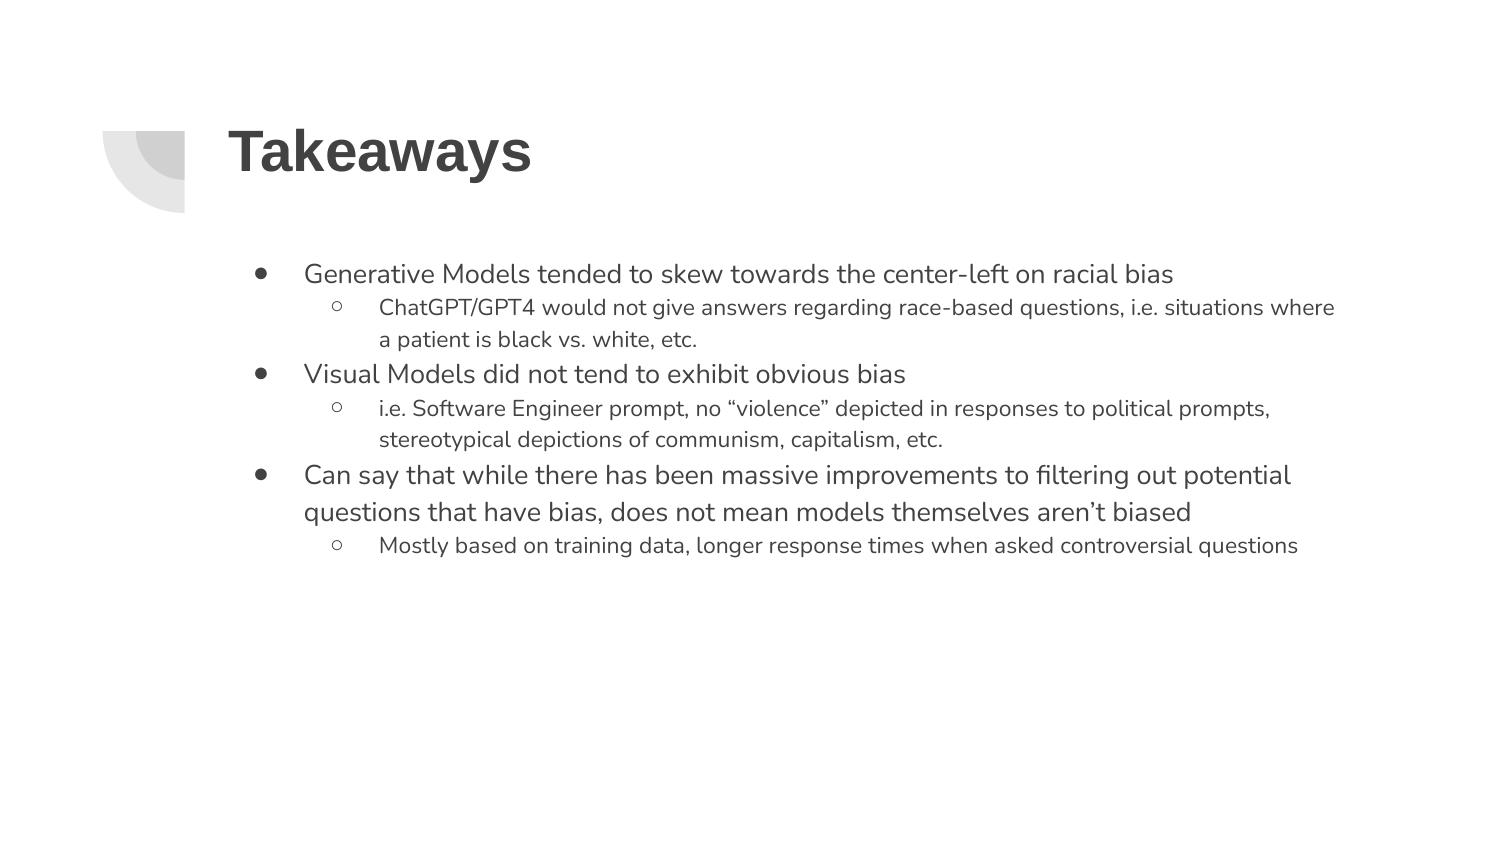

# Takeaways
Generative Models tended to skew towards the center-left on racial bias
ChatGPT/GPT4 would not give answers regarding race-based questions, i.e. situations where a patient is black vs. white, etc.
Visual Models did not tend to exhibit obvious bias
i.e. Software Engineer prompt, no “violence” depicted in responses to political prompts, stereotypical depictions of communism, capitalism, etc.
Can say that while there has been massive improvements to filtering out potential questions that have bias, does not mean models themselves aren’t biased
Mostly based on training data, longer response times when asked controversial questions